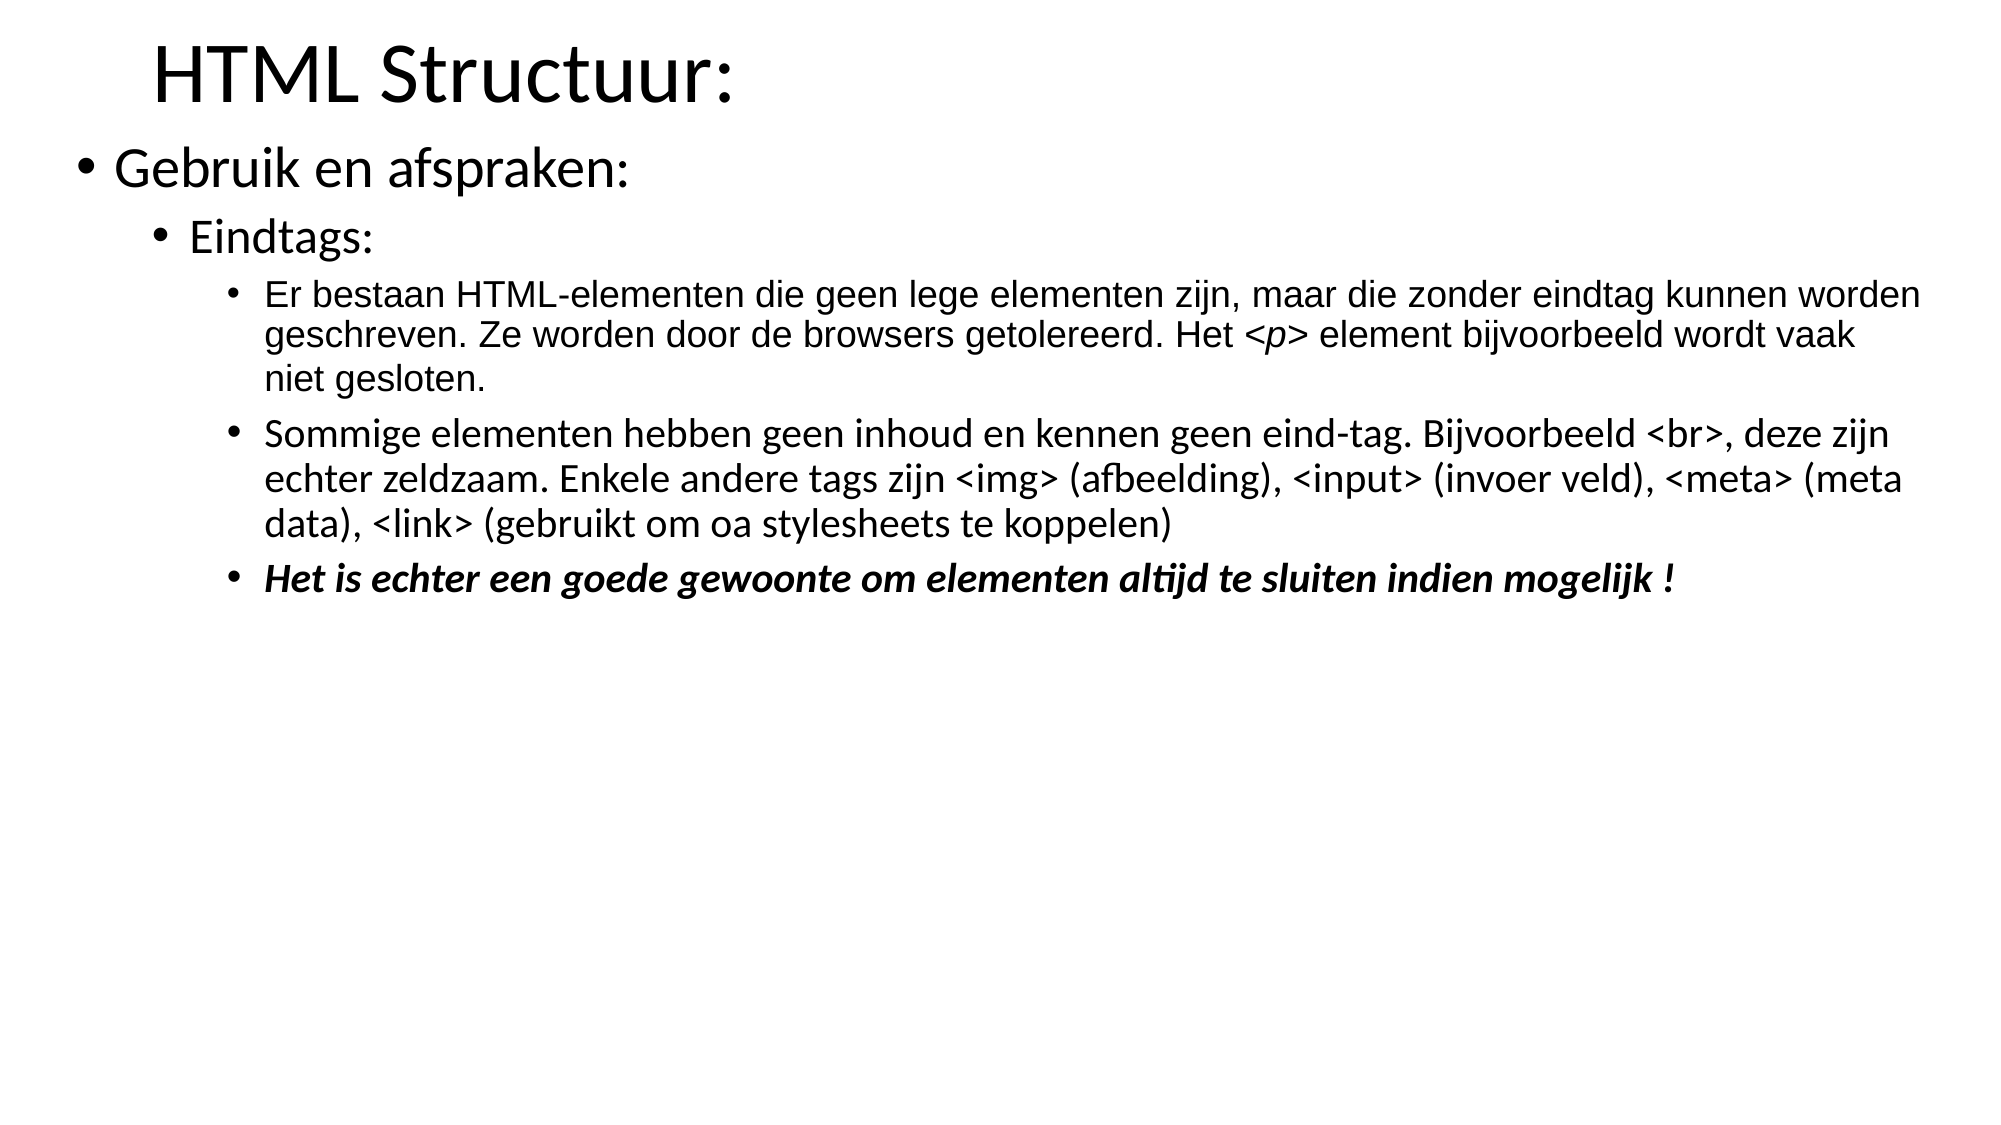

# HTML Structuur:
Gebruik en afspraken:
Eindtags:
Er bestaan HTML-elementen die geen lege elementen zijn, maar die zonder eindtag kunnen worden geschreven. Ze worden door de browsers getolereerd. Het <p> element bijvoorbeeld wordt vaak niet gesloten.
Sommige elementen hebben geen inhoud en kennen geen eind-tag. Bijvoorbeeld <br>, deze zijn echter zeldzaam. Enkele andere tags zijn <img> (afbeelding), <input> (invoer veld), <meta> (meta data), <link> (gebruikt om oa stylesheets te koppelen)
Het is echter een goede gewoonte om elementen altijd te sluiten indien mogelijk !